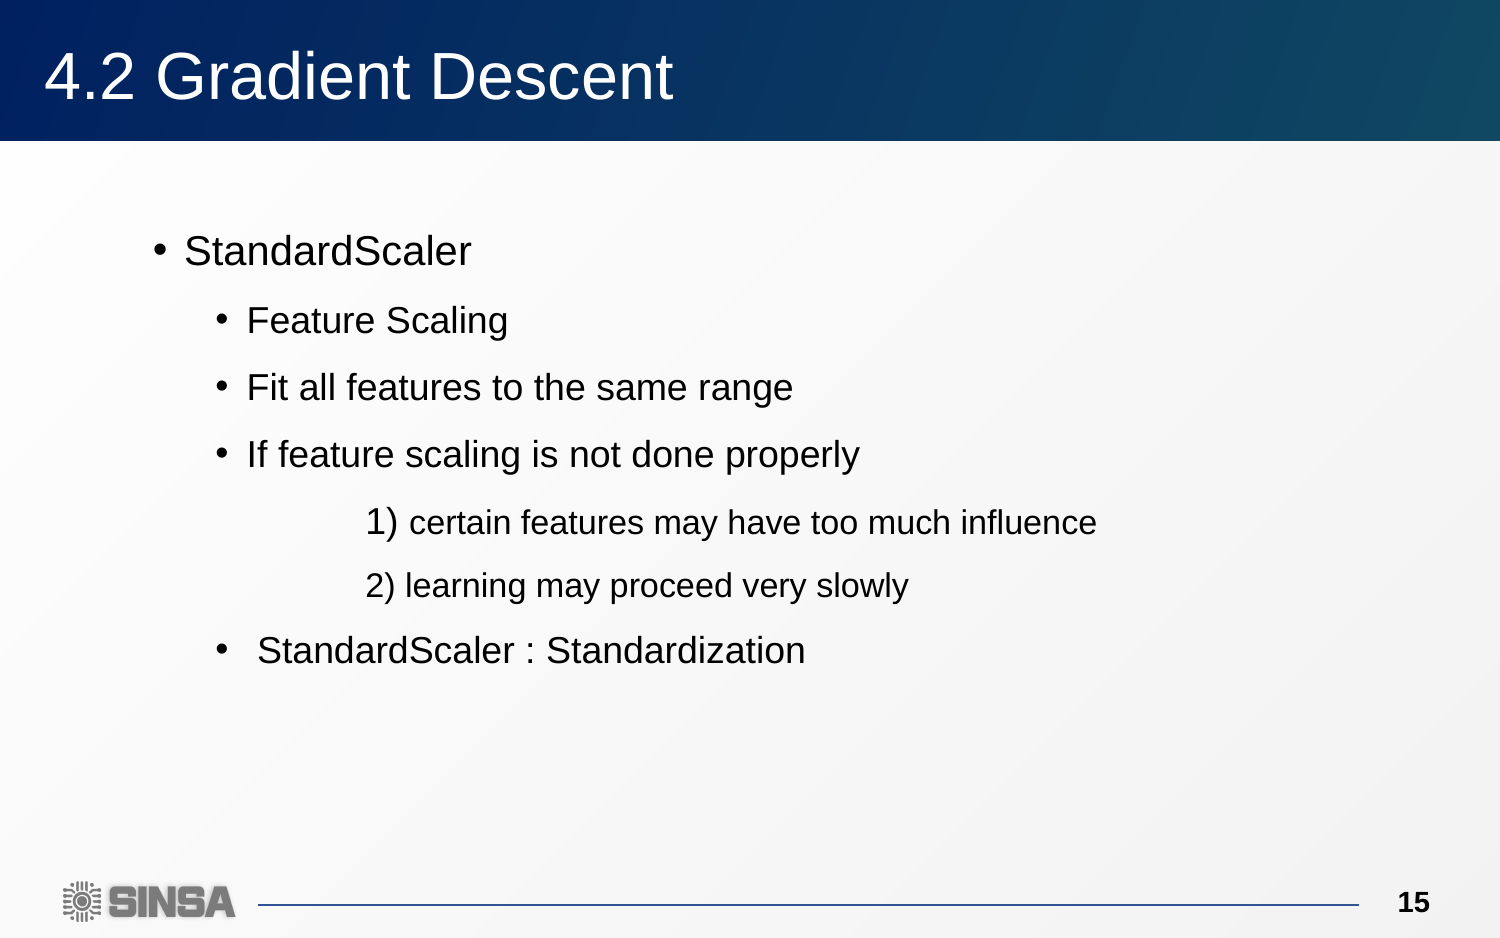

# 4.2 Gradient Descent
StandardScaler
Feature Scaling
Fit all features to the same range
If feature scaling is not done properly
	1) certain features may have too much influence
	2) learning may proceed very slowly
 StandardScaler : Standardization
15